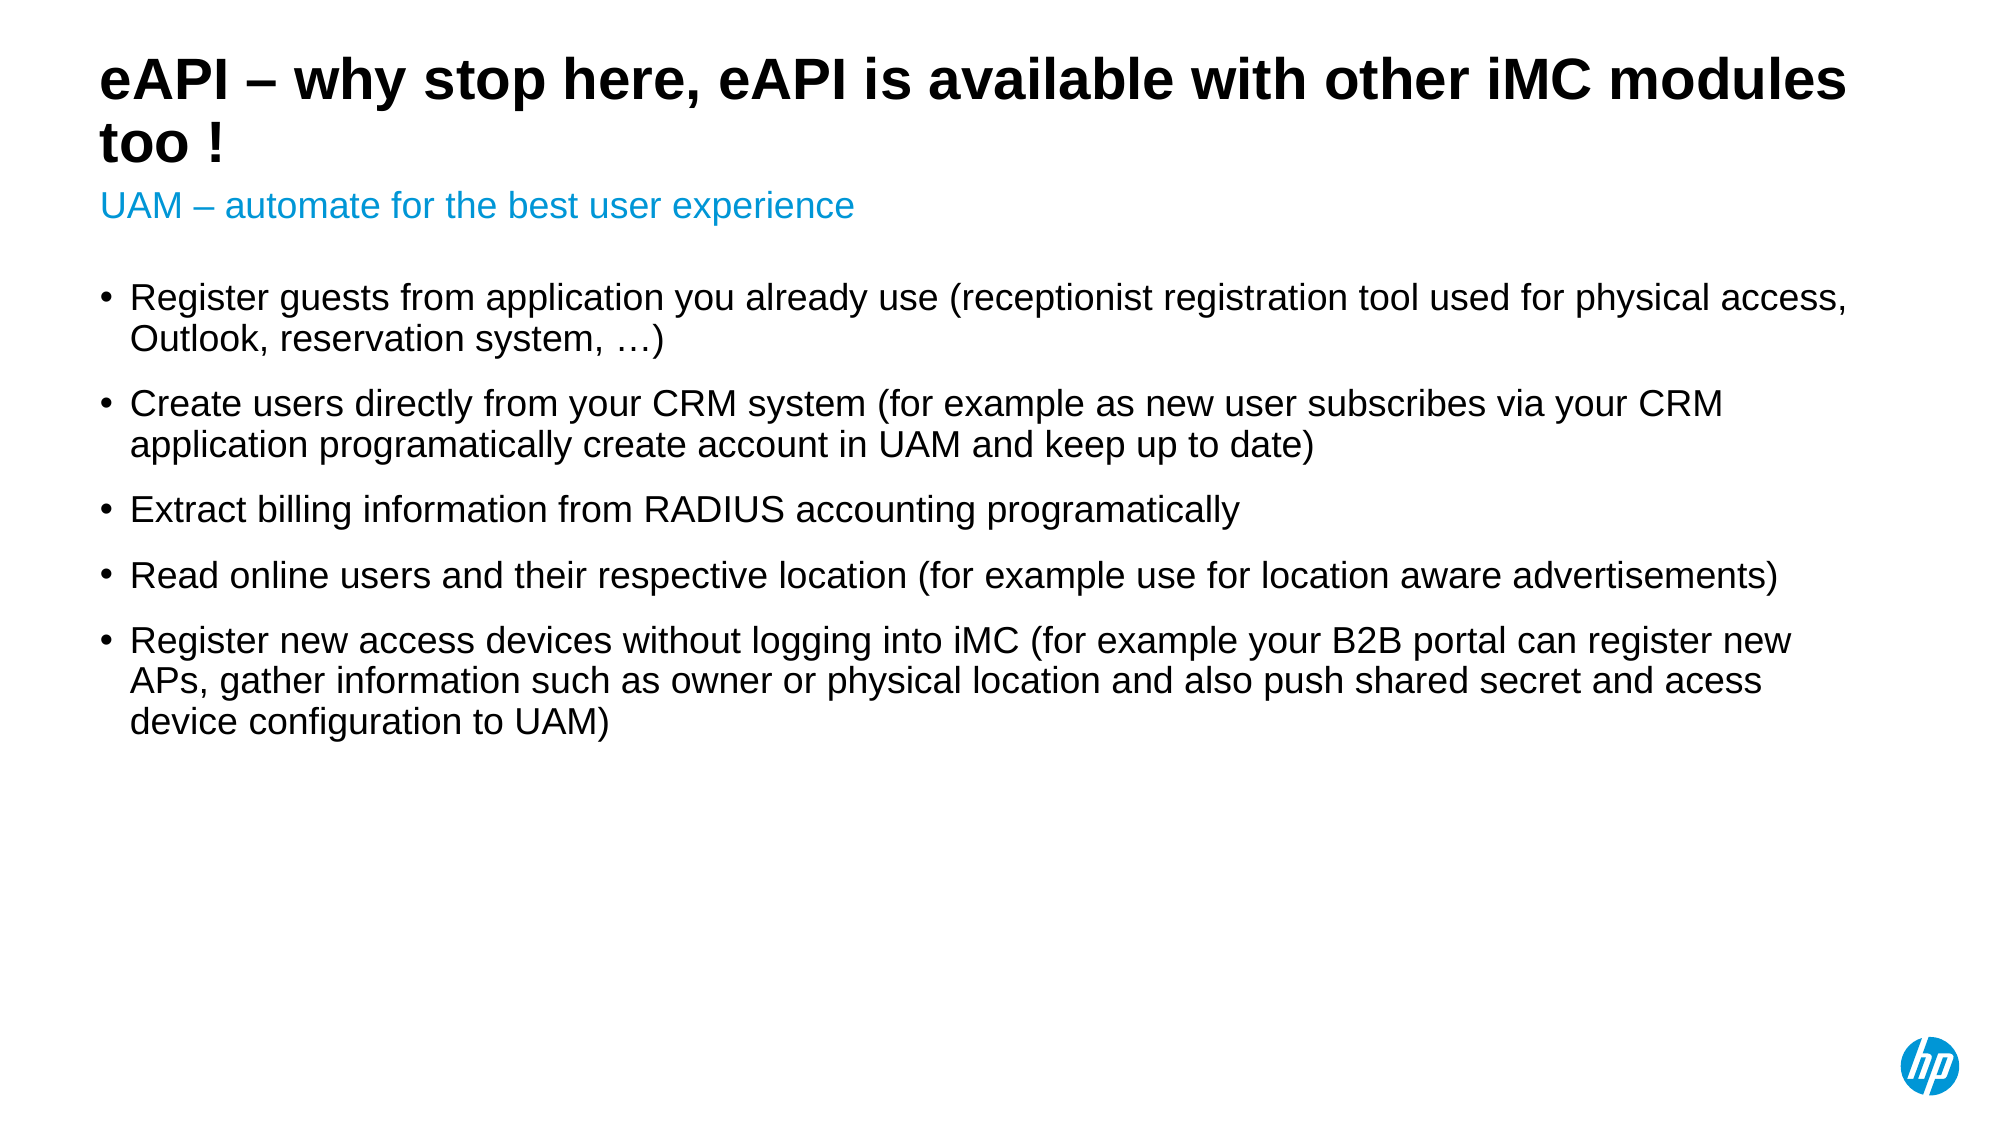

# eAPI – why stop here, eAPI is available with other iMC modules too !
UAM – automate for the best user experience
Register guests from application you already use (receptionist registration tool used for physical access, Outlook, reservation system, …)
Create users directly from your CRM system (for example as new user subscribes via your CRM application programatically create account in UAM and keep up to date)
Extract billing information from RADIUS accounting programatically
Read online users and their respective location (for example use for location aware advertisements)
Register new access devices without logging into iMC (for example your B2B portal can register new APs, gather information such as owner or physical location and also push shared secret and acess device configuration to UAM)